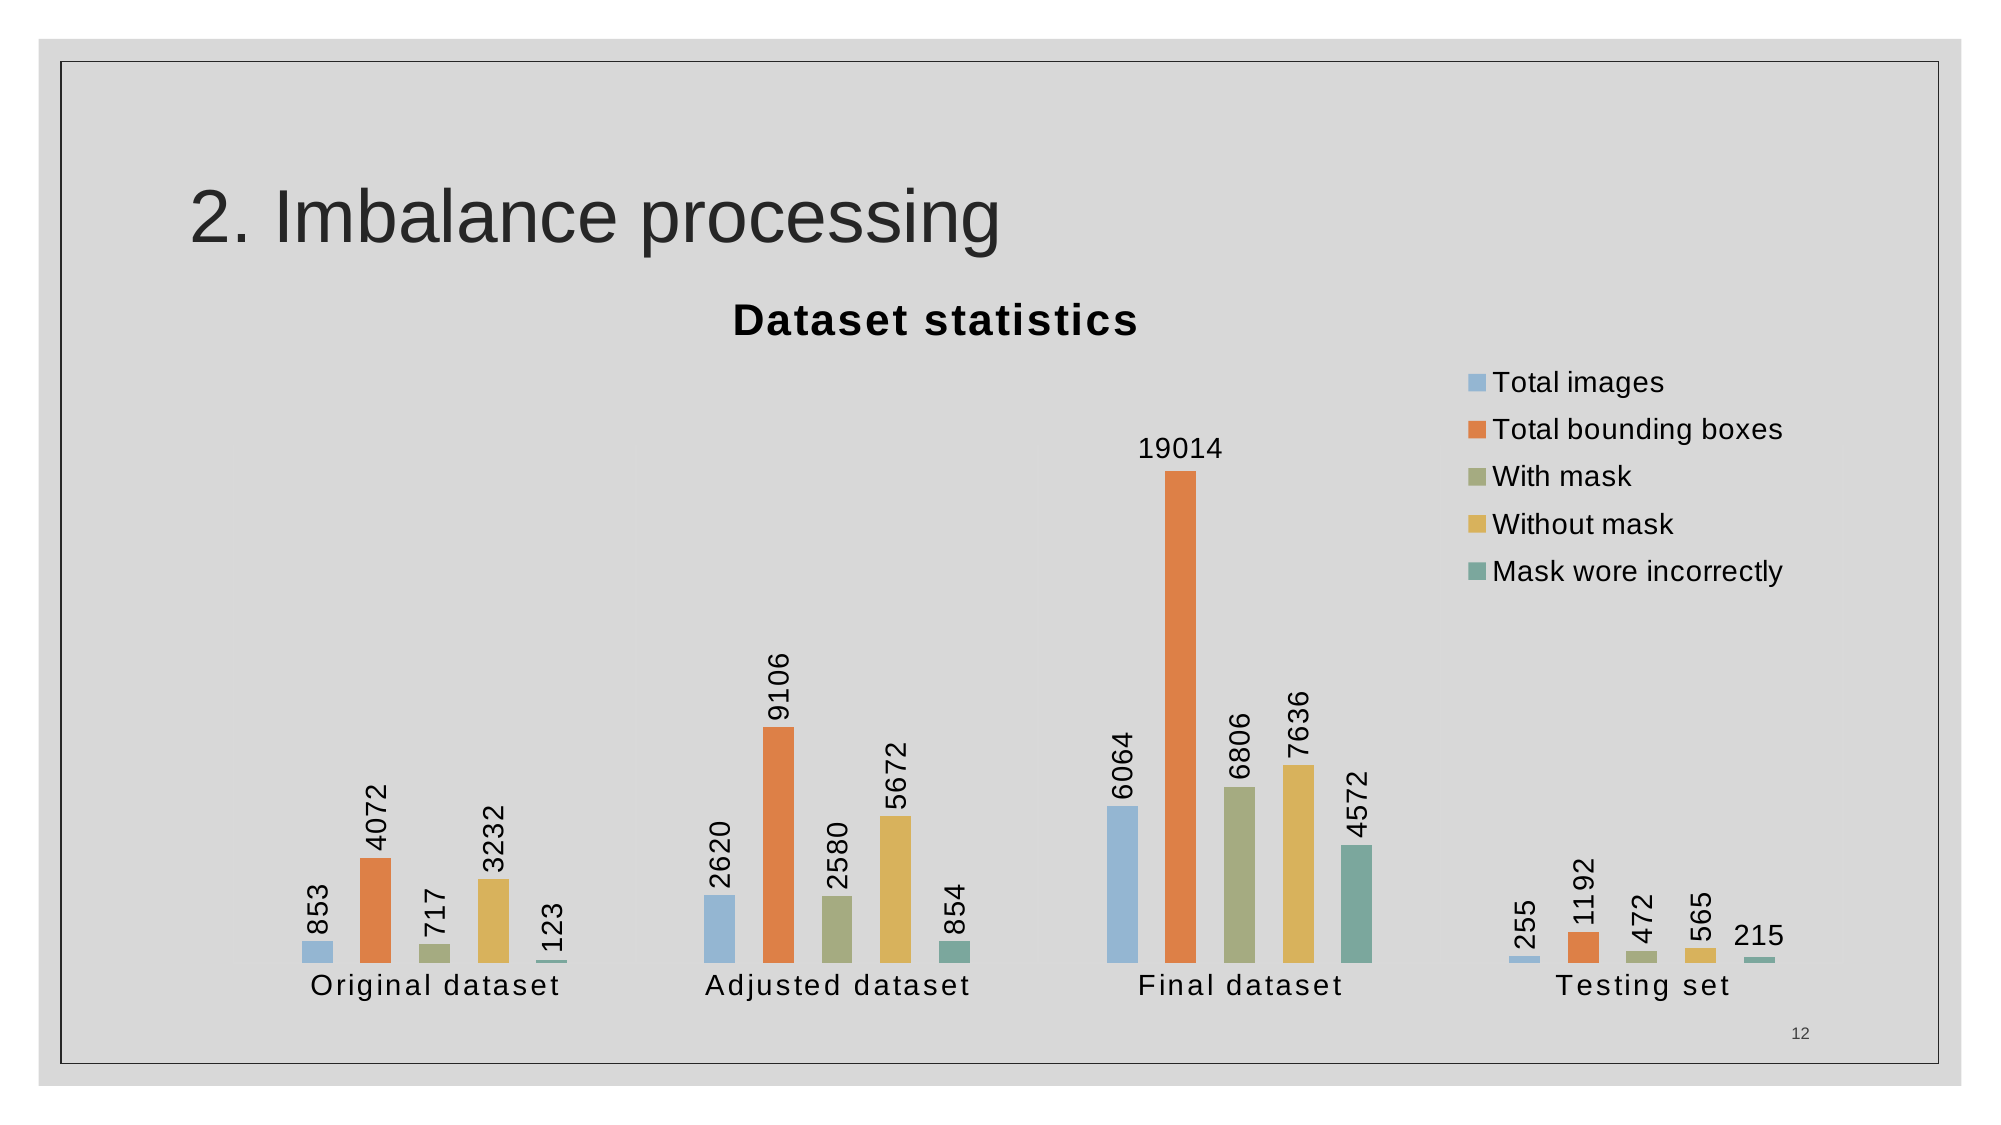

# 2. Imbalance processing

### Chart: Dataset statistics

| Category | Total images | Total bounding boxes | With mask | Without mask | Mask wore incorrectly |
|---|---|---|---|---|---|
| Original dataset | 853.0 | 4072.0 | 717.0 | 3232.0 | 123.0 |
| Adjusted dataset | 2620.0 | 9106.0 | 2580.0 | 5672.0 | 854.0 |
| Final dataset | 6064.0 | 19014.0 | 6806.0 | 7636.0 | 4572.0 |
| Testing set | 255.0 | 1192.0 | 472.0 | 565.0 | 215.0 |
12